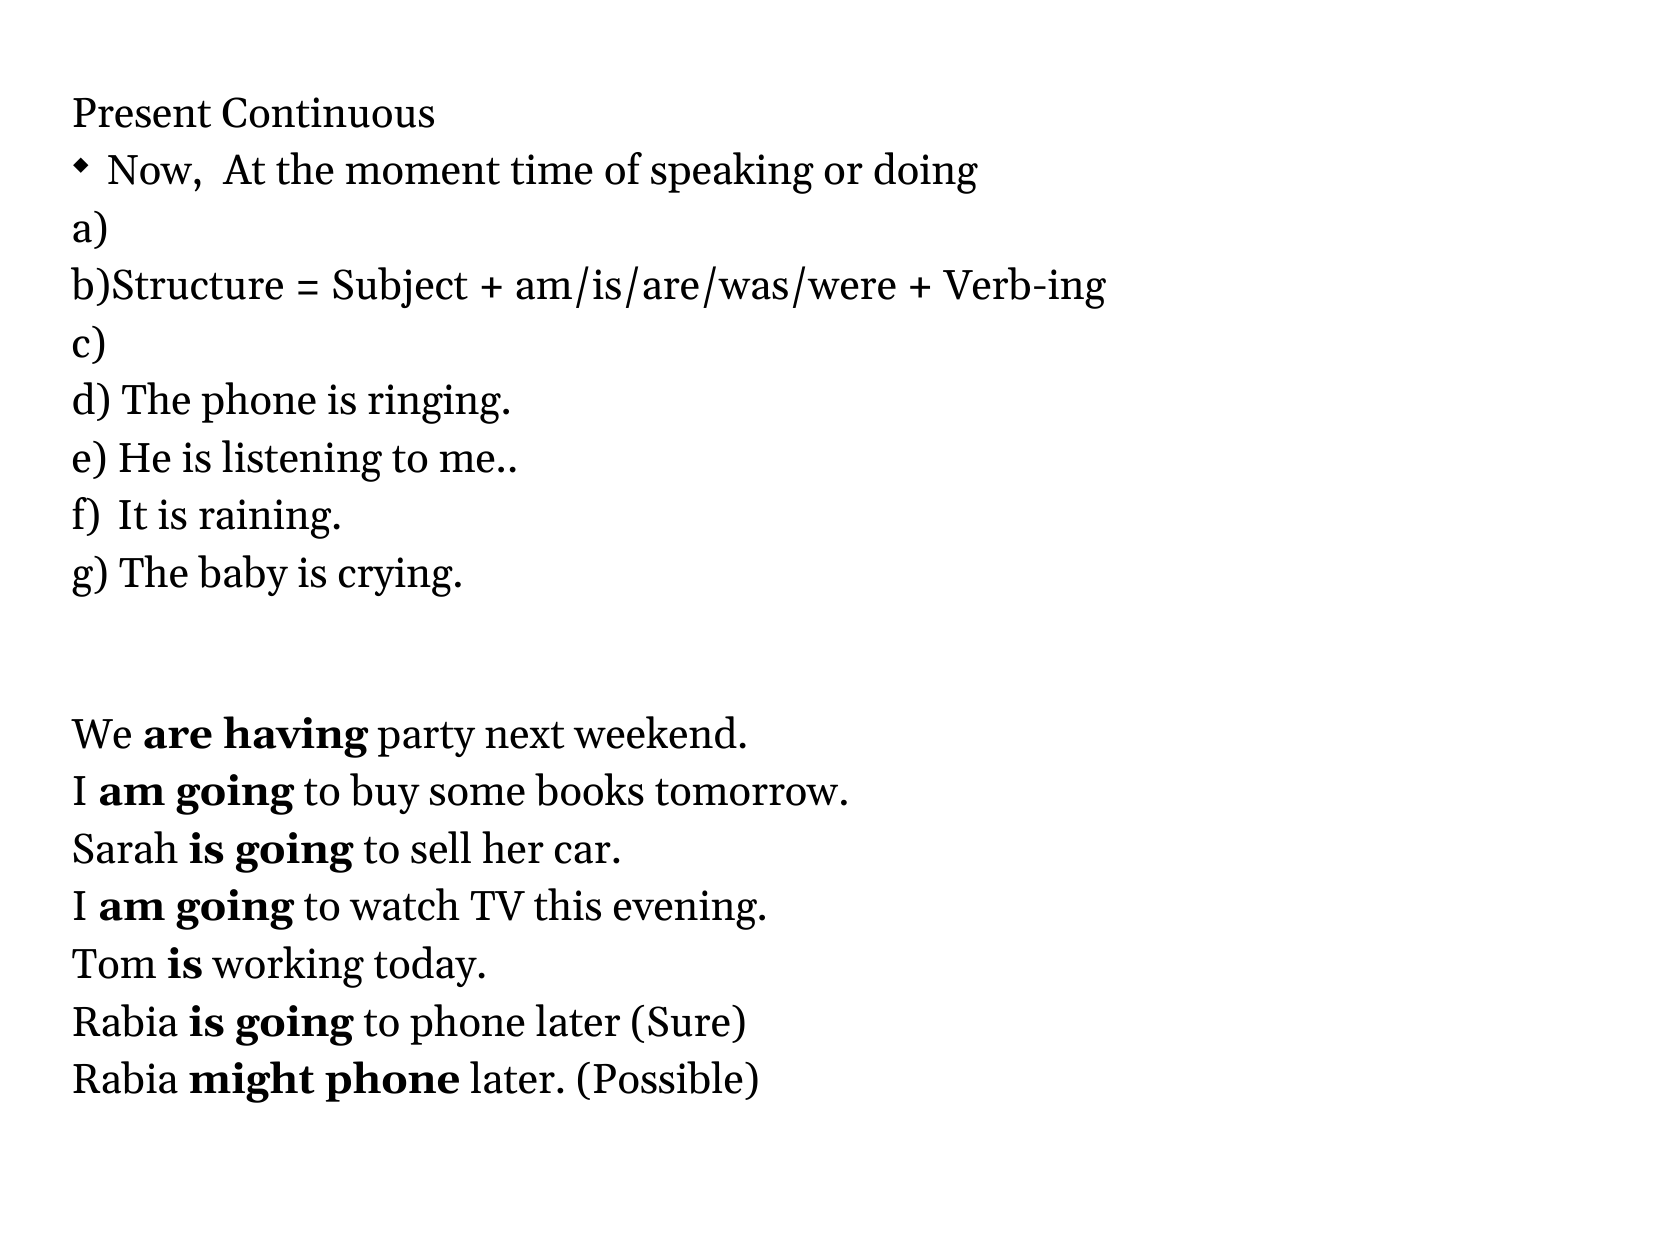

Present Continuous
Now,  At the moment time of speaking or doing

Structure = Subject + am/is/are/was/were + Verb-ing

 The phone is ringing.
 He is listening to me..
 It is raining.
 The baby is crying.

We are having party next weekend.
I am going to buy some books tomorrow.
Sarah is going to sell her car.
I am going to watch TV this evening.
Tom is working today.
Rabia is going to phone later (Sure)
Rabia might phone later. (Possible)